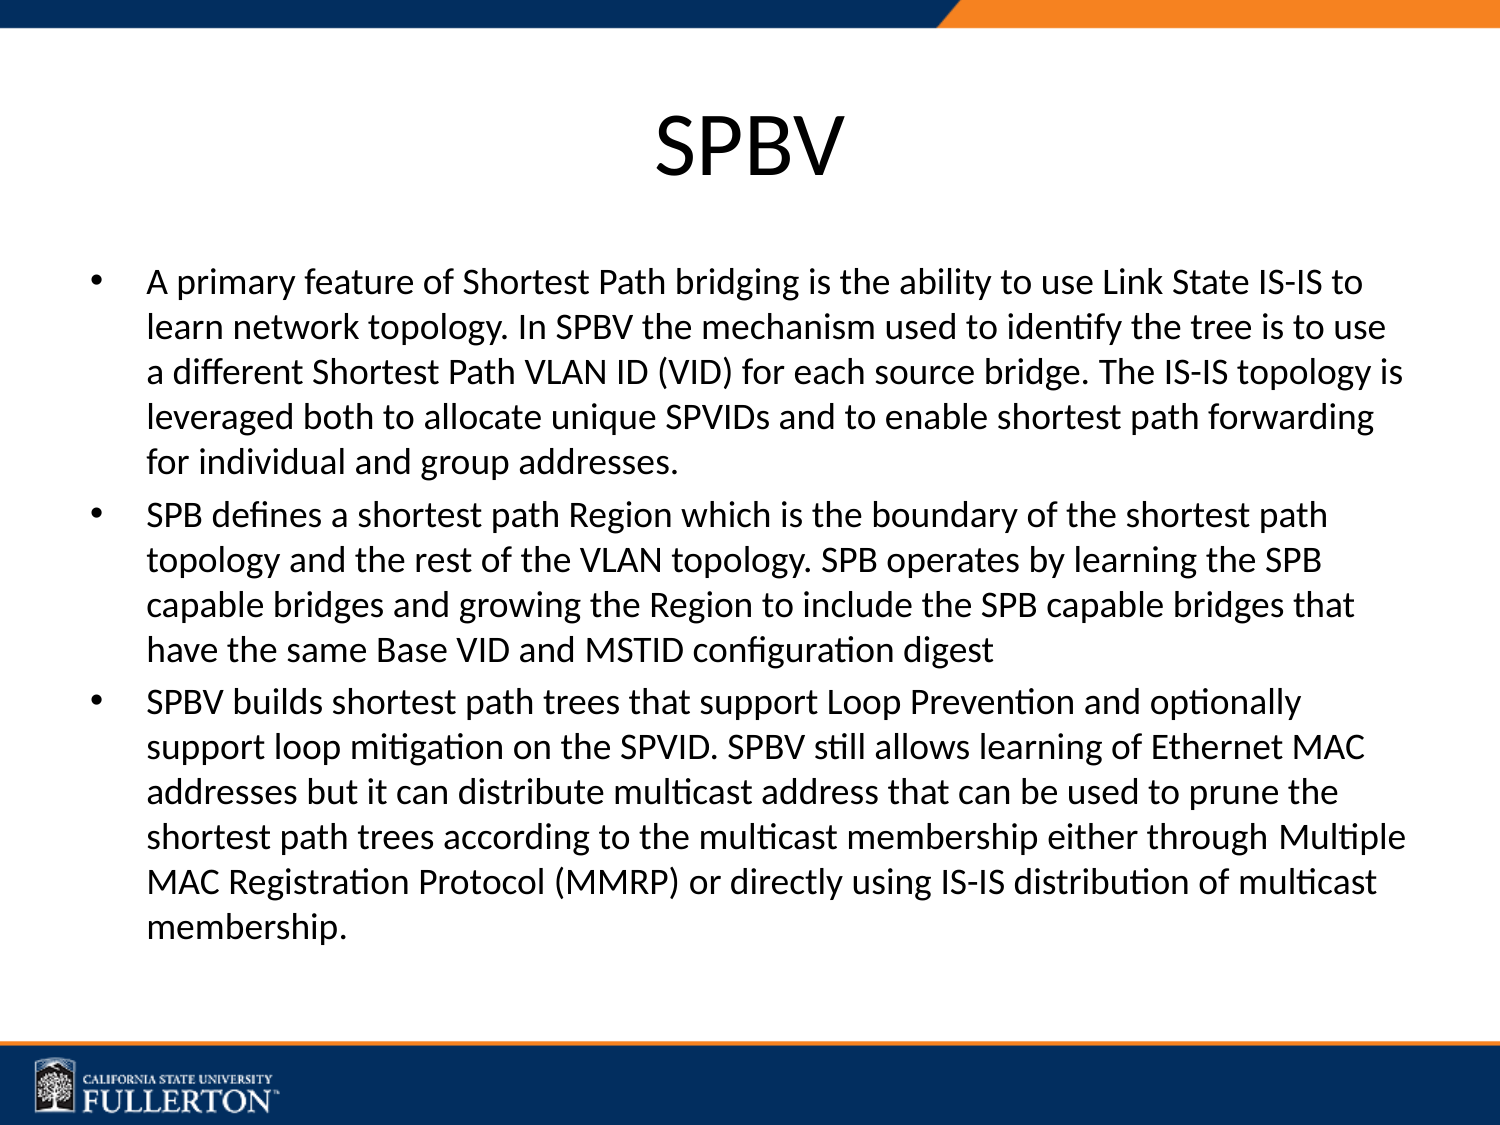

# SPBV
A primary feature of Shortest Path bridging is the ability to use Link State IS-IS to learn network topology. In SPBV the mechanism used to identify the tree is to use a different Shortest Path VLAN ID (VID) for each source bridge. The IS-IS topology is leveraged both to allocate unique SPVIDs and to enable shortest path forwarding for individual and group addresses.
SPB defines a shortest path Region which is the boundary of the shortest path topology and the rest of the VLAN topology. SPB operates by learning the SPB capable bridges and growing the Region to include the SPB capable bridges that have the same Base VID and MSTID configuration digest
SPBV builds shortest path trees that support Loop Prevention and optionally support loop mitigation on the SPVID. SPBV still allows learning of Ethernet MAC addresses but it can distribute multicast address that can be used to prune the shortest path trees according to the multicast membership either through Multiple MAC Registration Protocol (MMRP) or directly using IS-IS distribution of multicast membership.